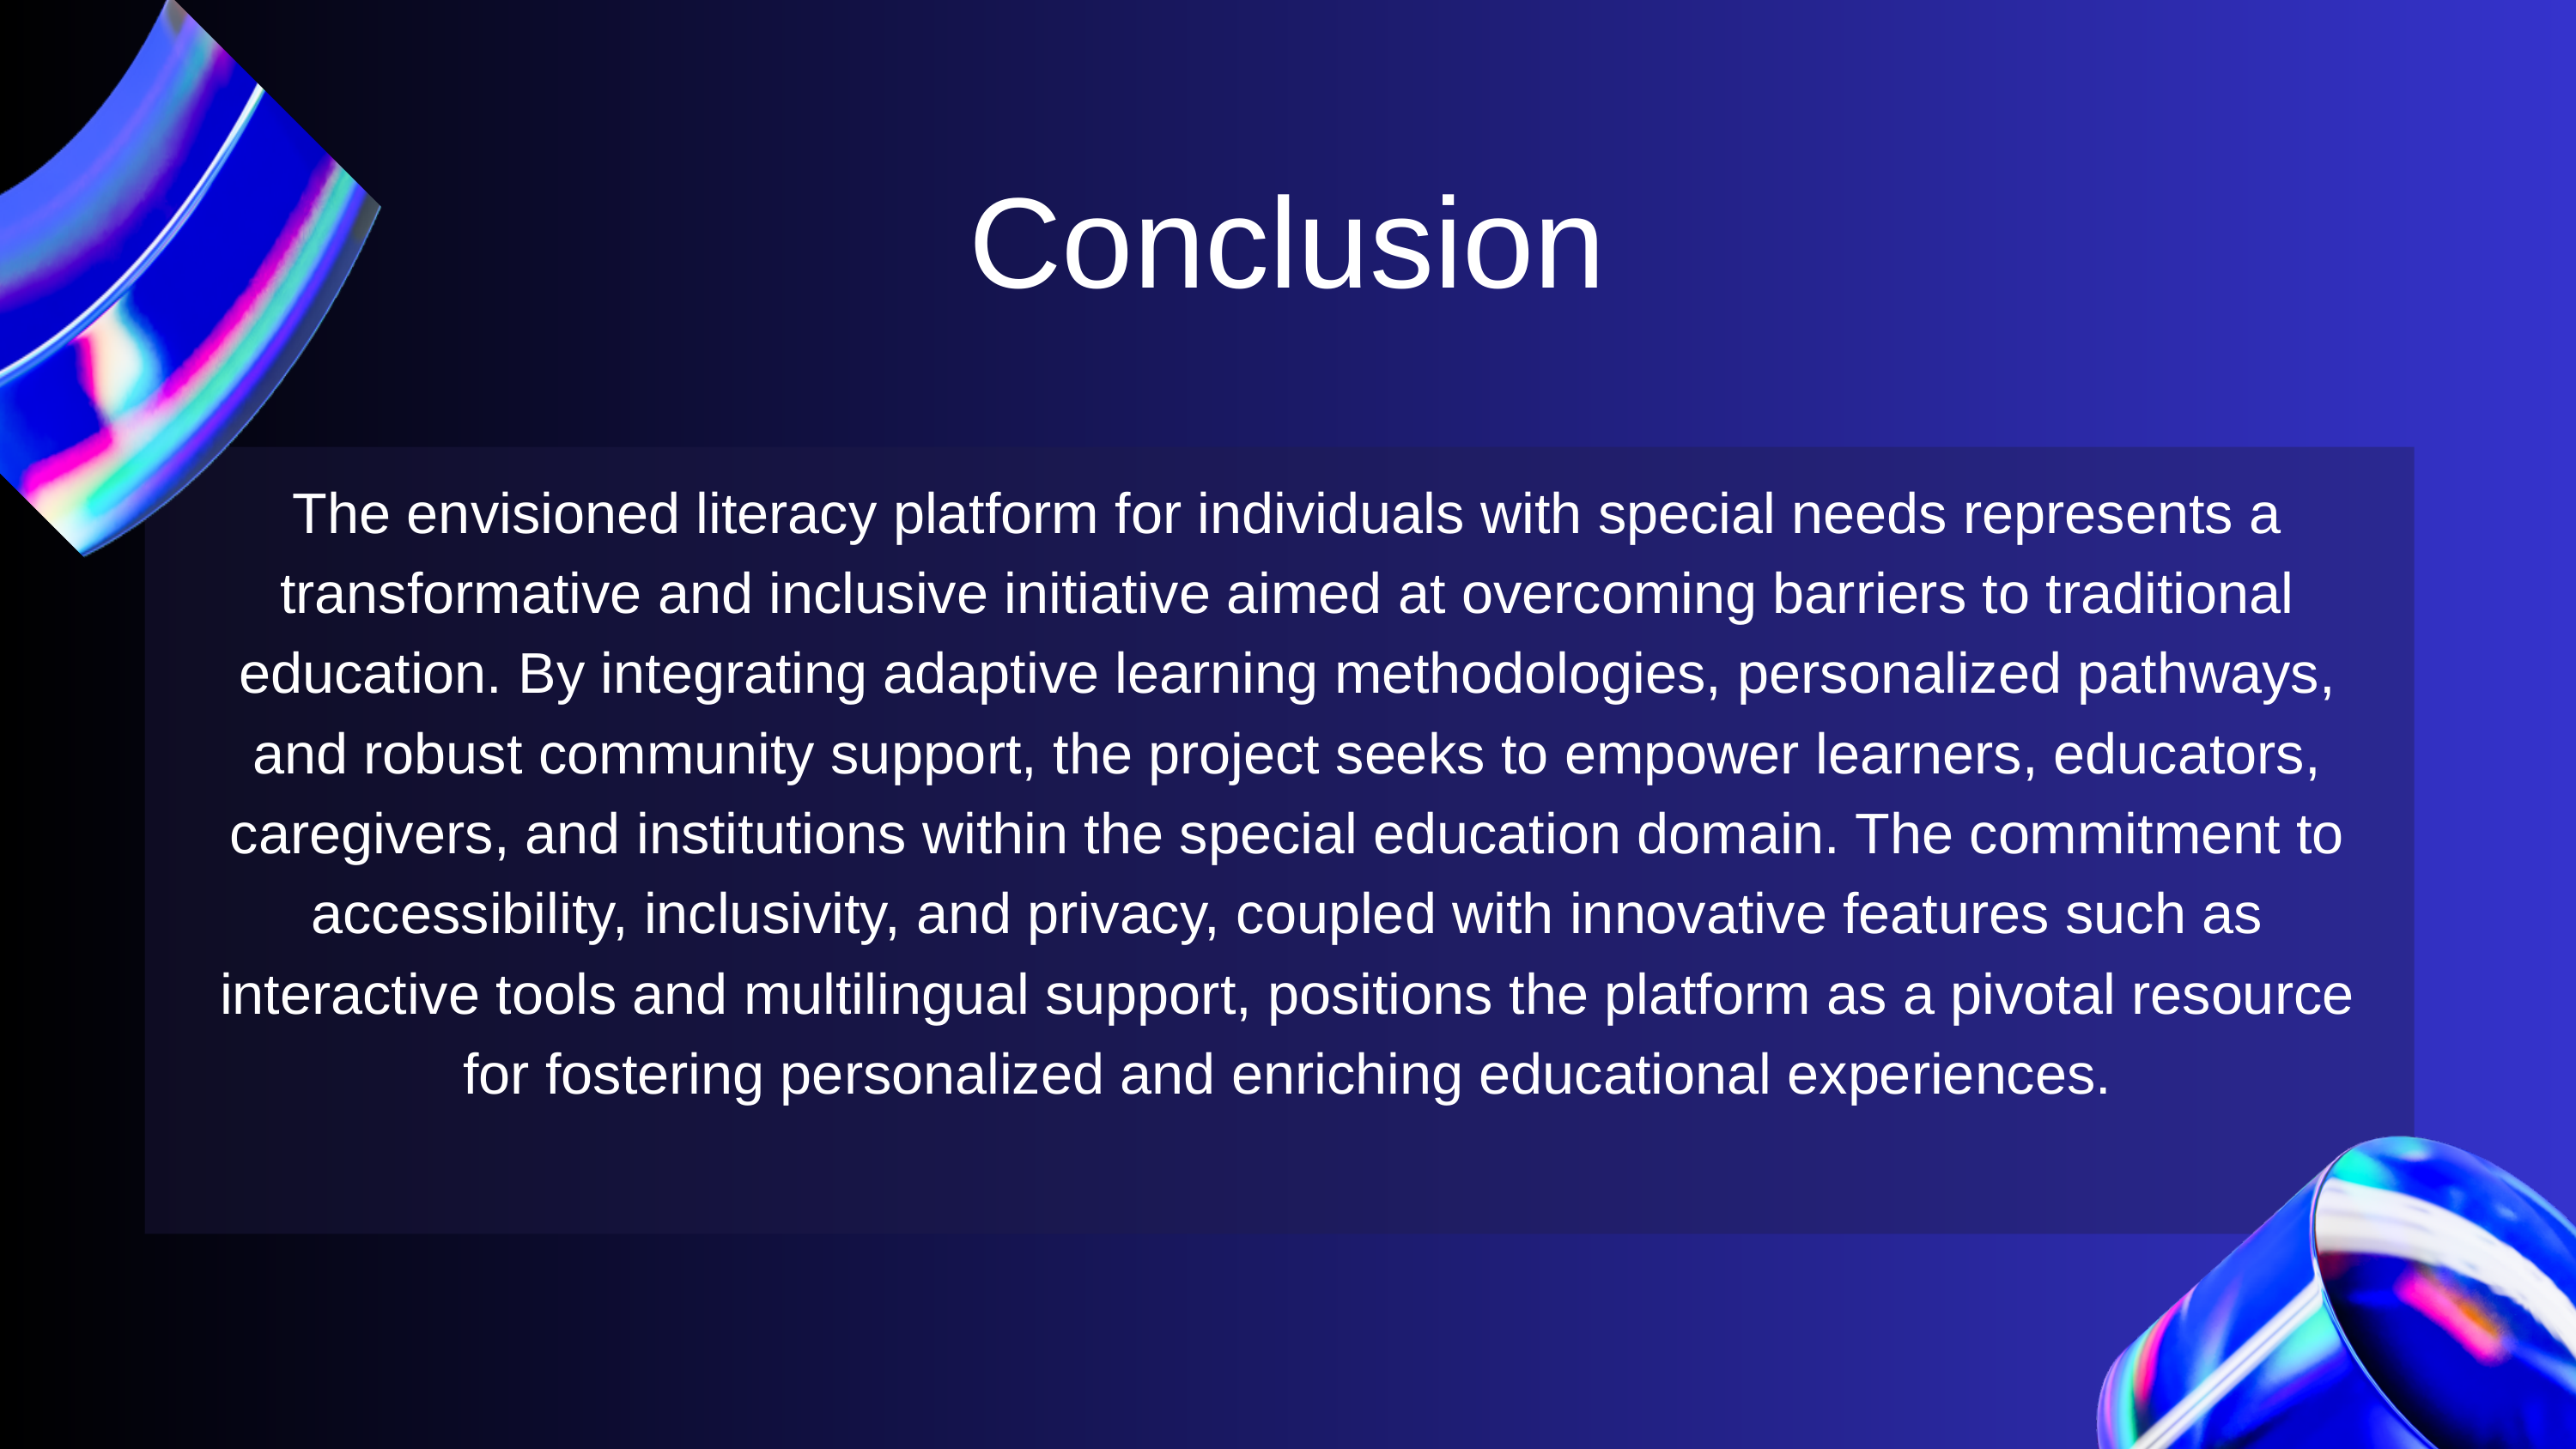

Conclusion

The envisioned literacy platform for individuals with special needs represents a transformative and inclusive initiative aimed at overcoming barriers to traditional education. By integrating adaptive learning methodologies, personalized pathways, and robust community support, the project seeks to empower learners, educators, caregivers, and institutions within the special education domain. The commitment to accessibility, inclusivity, and privacy, coupled with innovative features such as interactive tools and multilingual support, positions the platform as a pivotal resource for fostering personalized and enriching educational experiences.